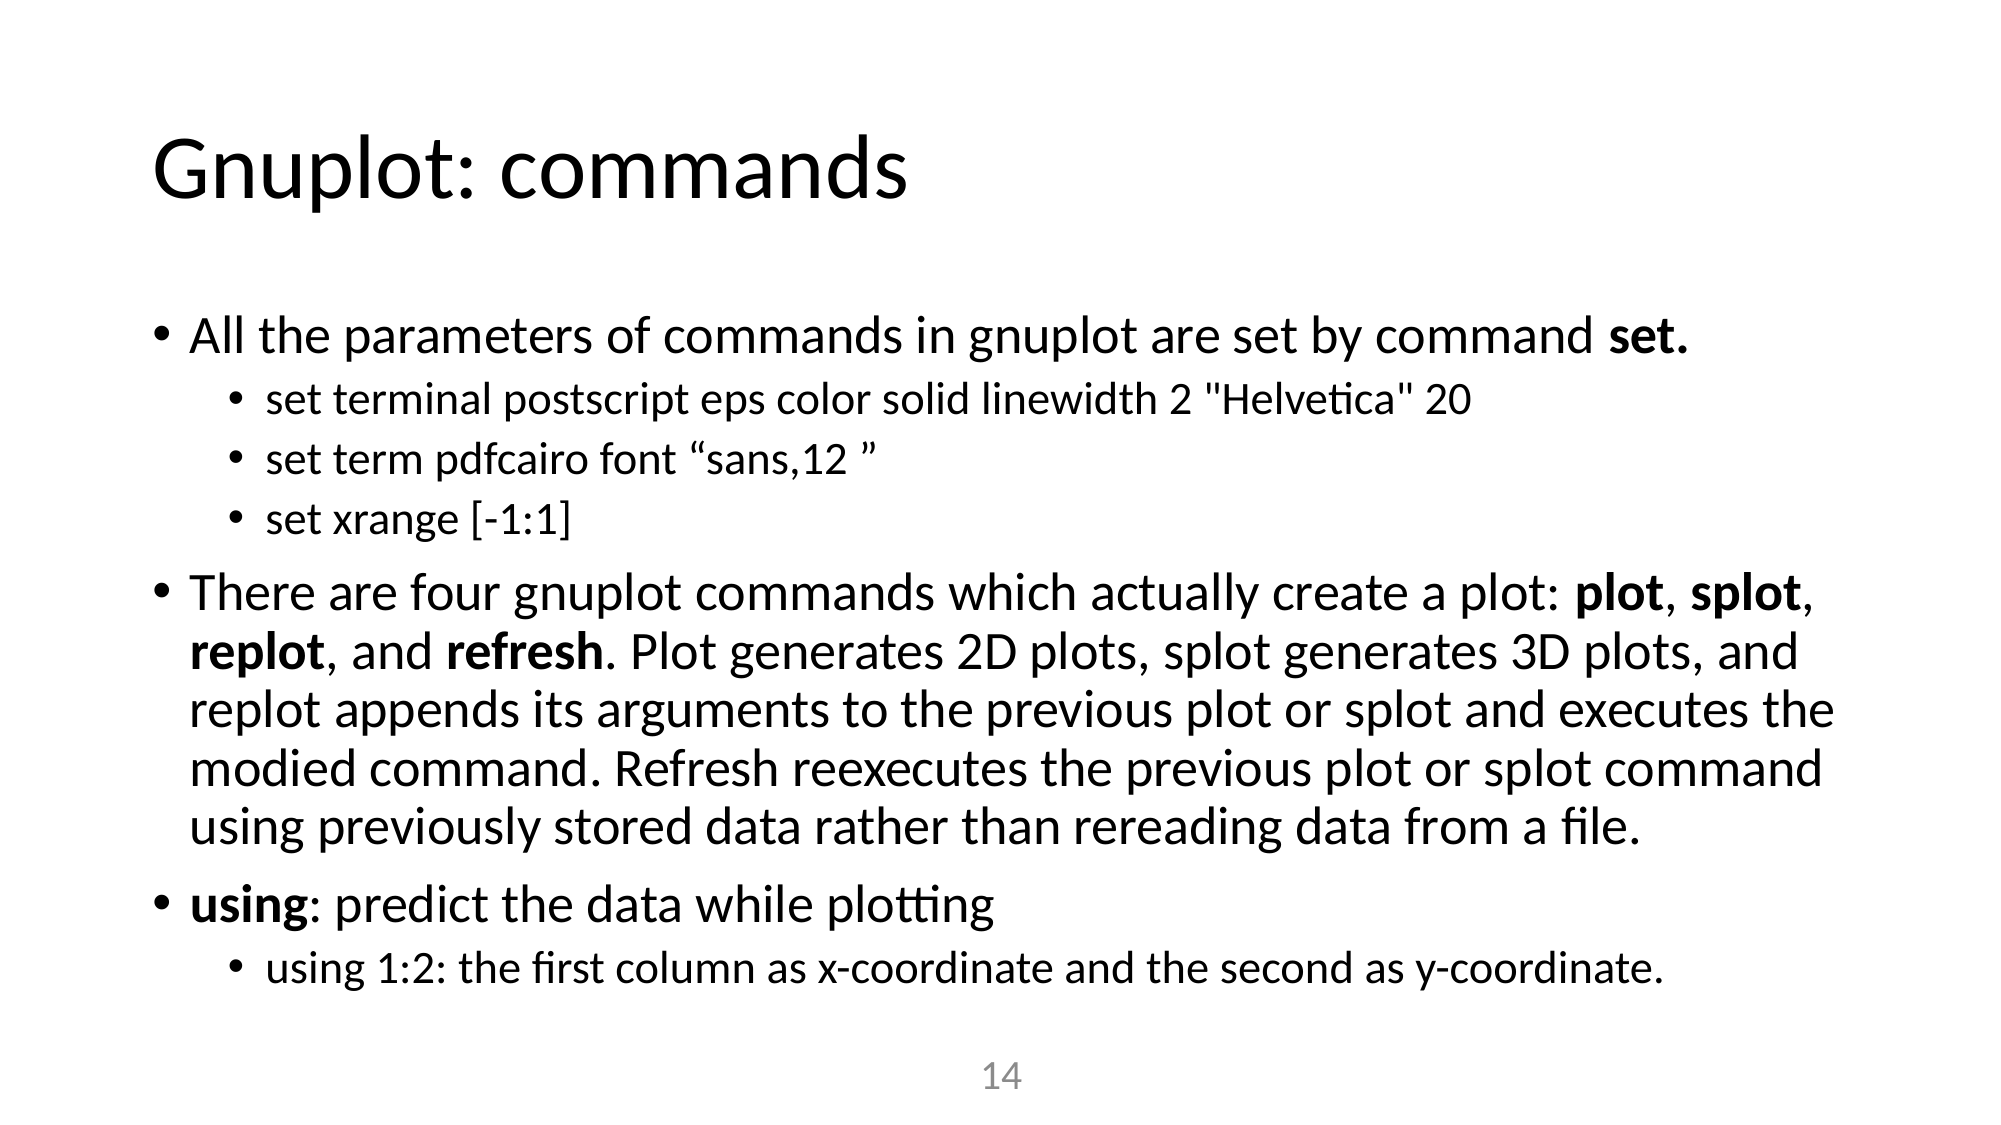

# Gnuplot: commands
All the parameters of commands in gnuplot are set by command set.
set terminal postscript eps color solid linewidth 2 "Helvetica" 20
set term pdfcairo font “sans,12 ”
set xrange [-1:1]
There are four gnuplot commands which actually create a plot: plot, splot, replot, and refresh. Plot generates 2D plots, splot generates 3D plots, and replot appends its arguments to the previous plot or splot and executes the modied command. Refresh reexecutes the previous plot or splot command using previously stored data rather than rereading data from a file.
using: predict the data while plotting
using 1:2: the first column as x-coordinate and the second as y-coordinate.

14